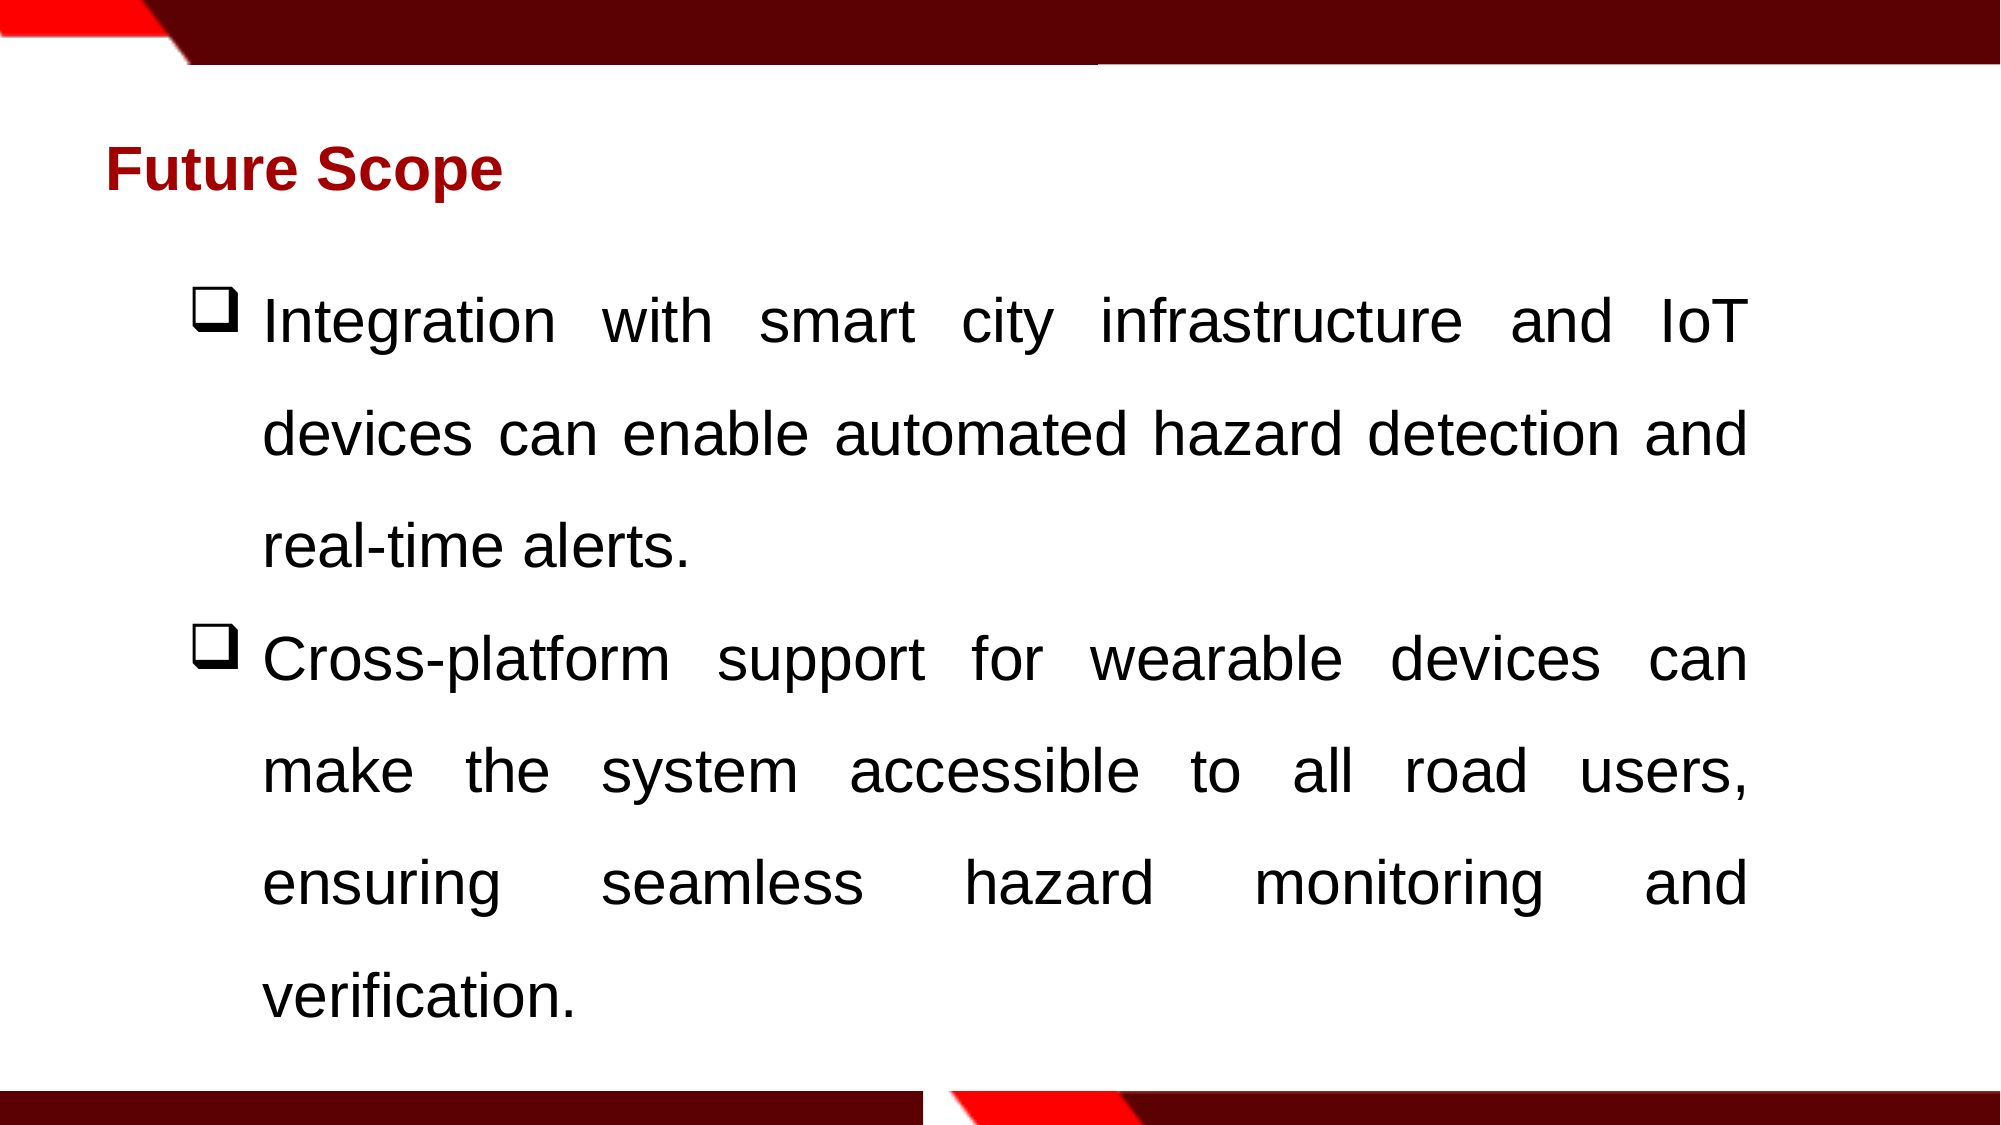

Future Scope
Integration with smart city infrastructure and IoT devices can enable automated hazard detection and real-time alerts.
Cross-platform support for wearable devices can make the system accessible to all road users, ensuring seamless hazard monitoring and verification.